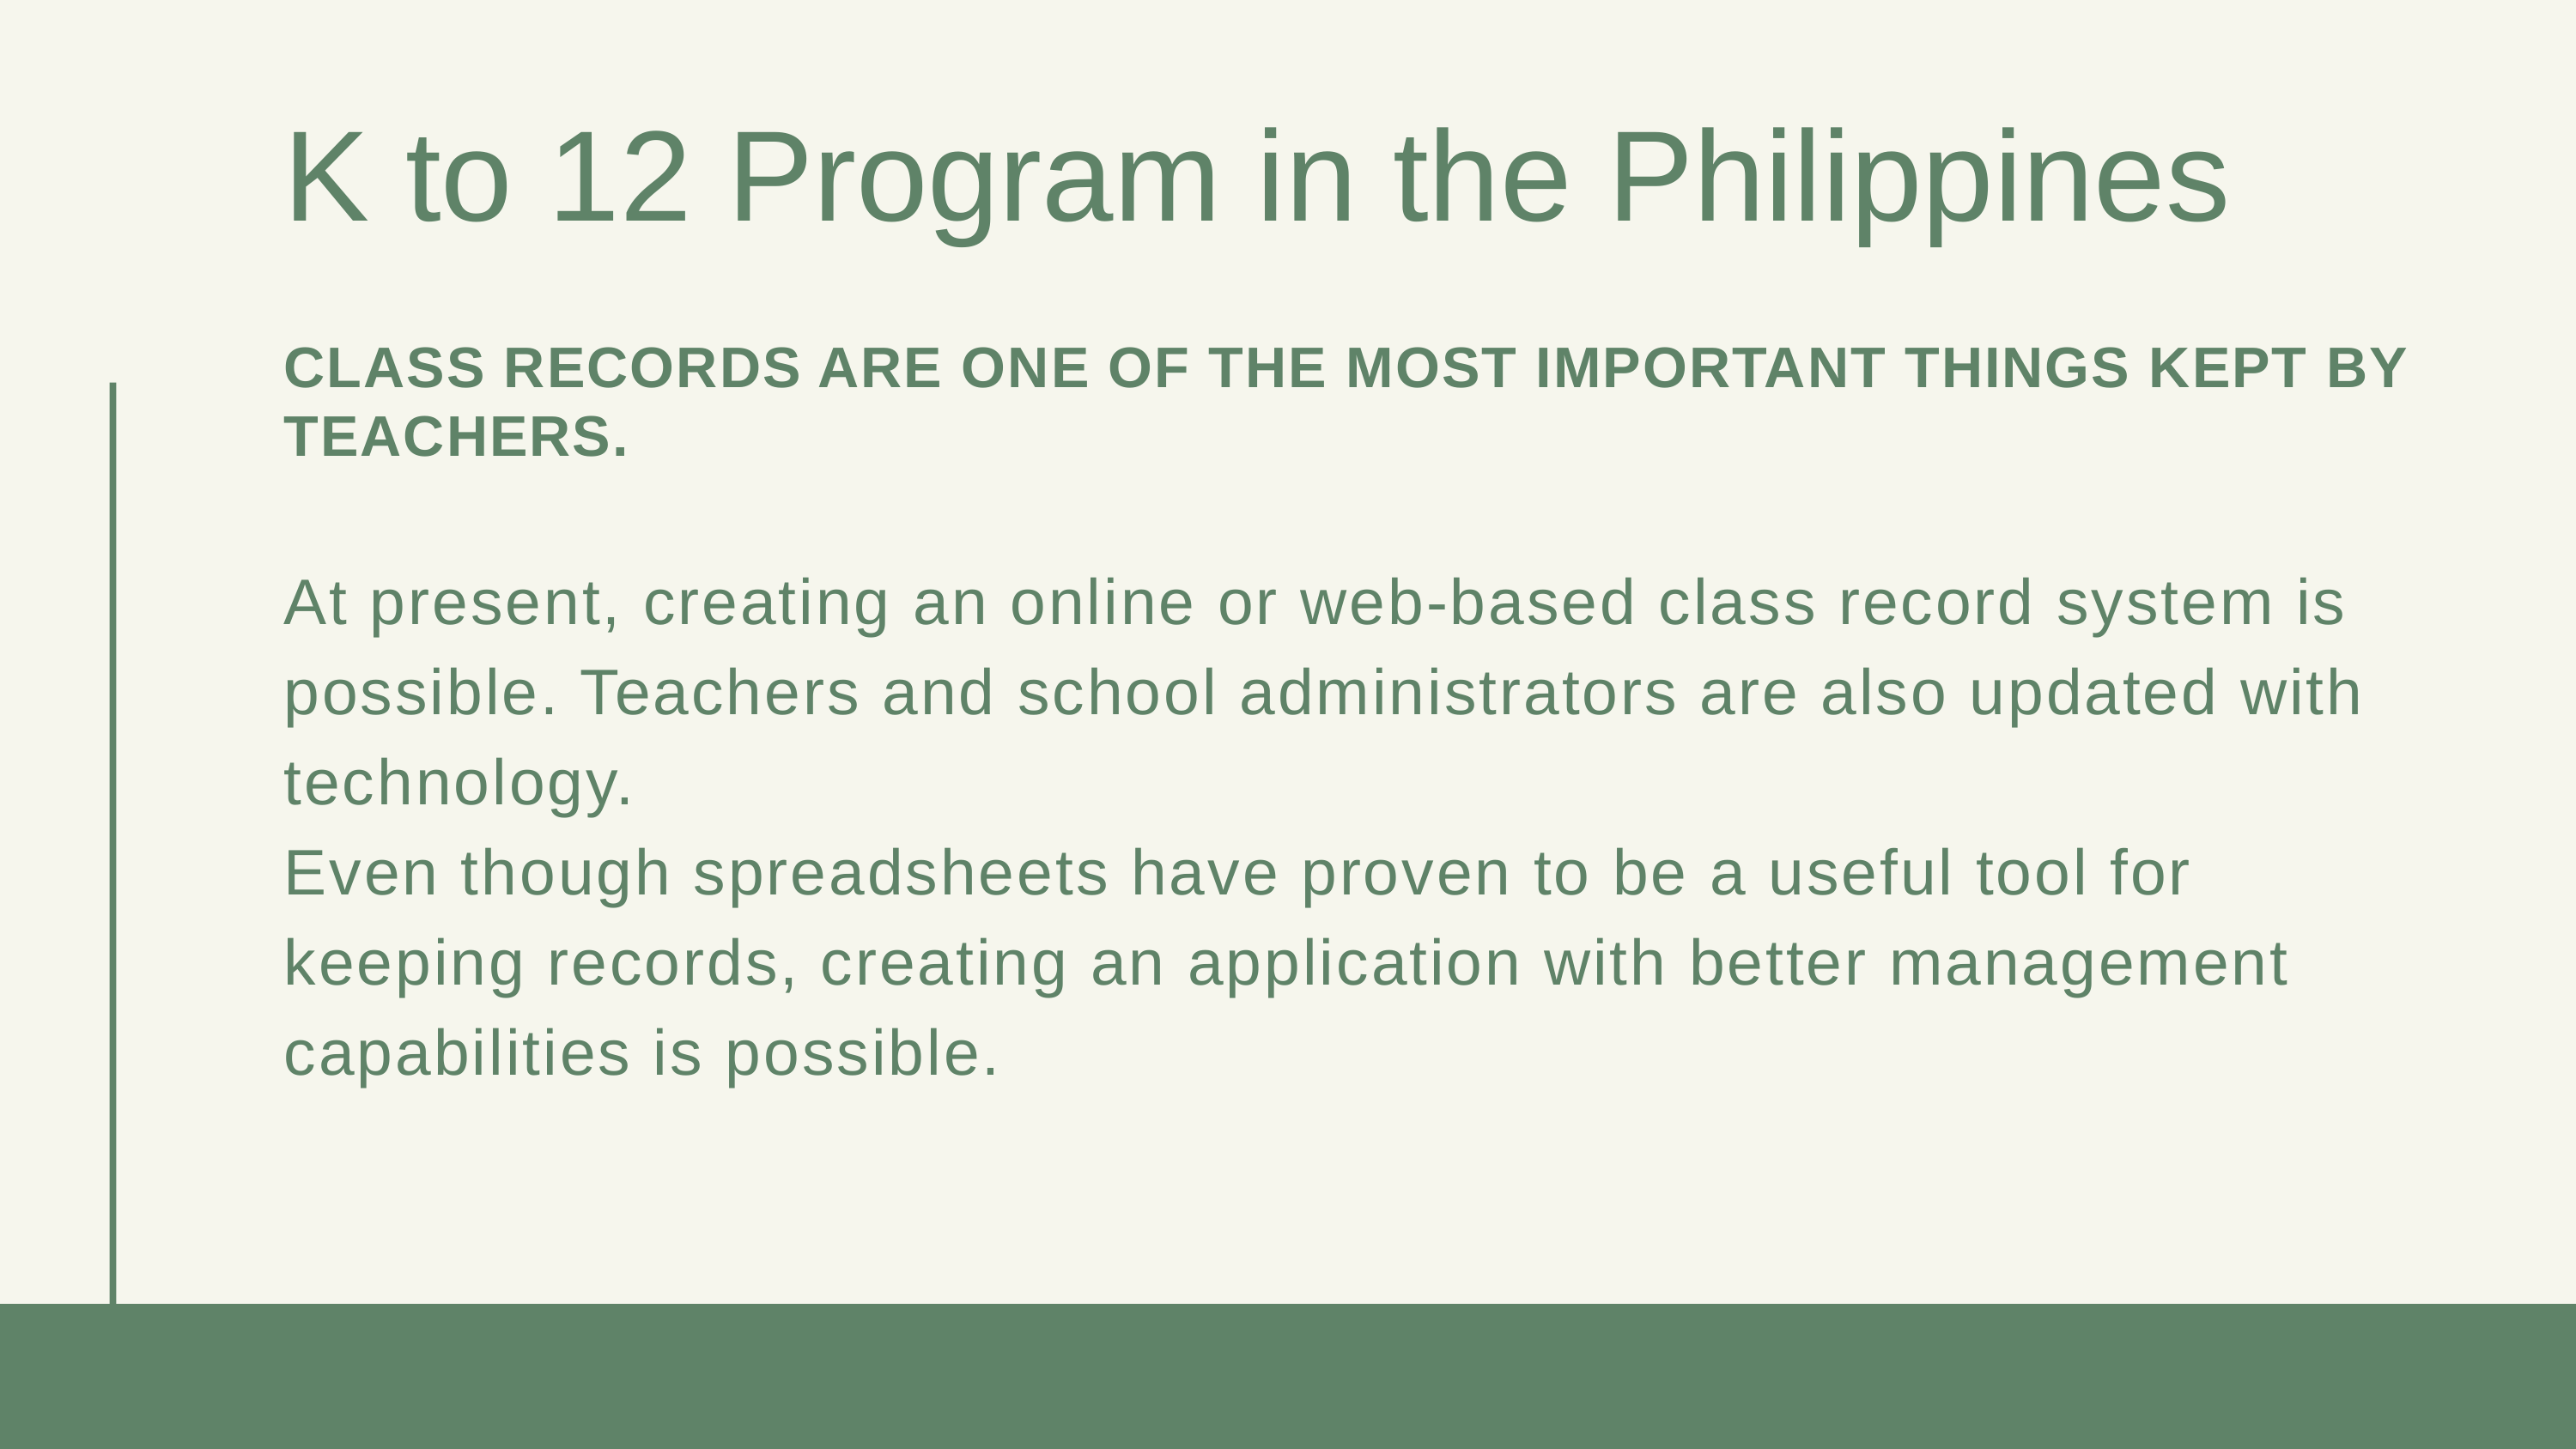

K to 12 Program in the Philippines
CLASS RECORDS ARE ONE OF THE MOST IMPORTANT THINGS KEPT BY TEACHERS.
At present, creating an online or web-based class record system is possible. Teachers and school administrators are also updated with technology.
Even though spreadsheets have proven to be a useful tool for keeping records, creating an application with better management capabilities is possible.